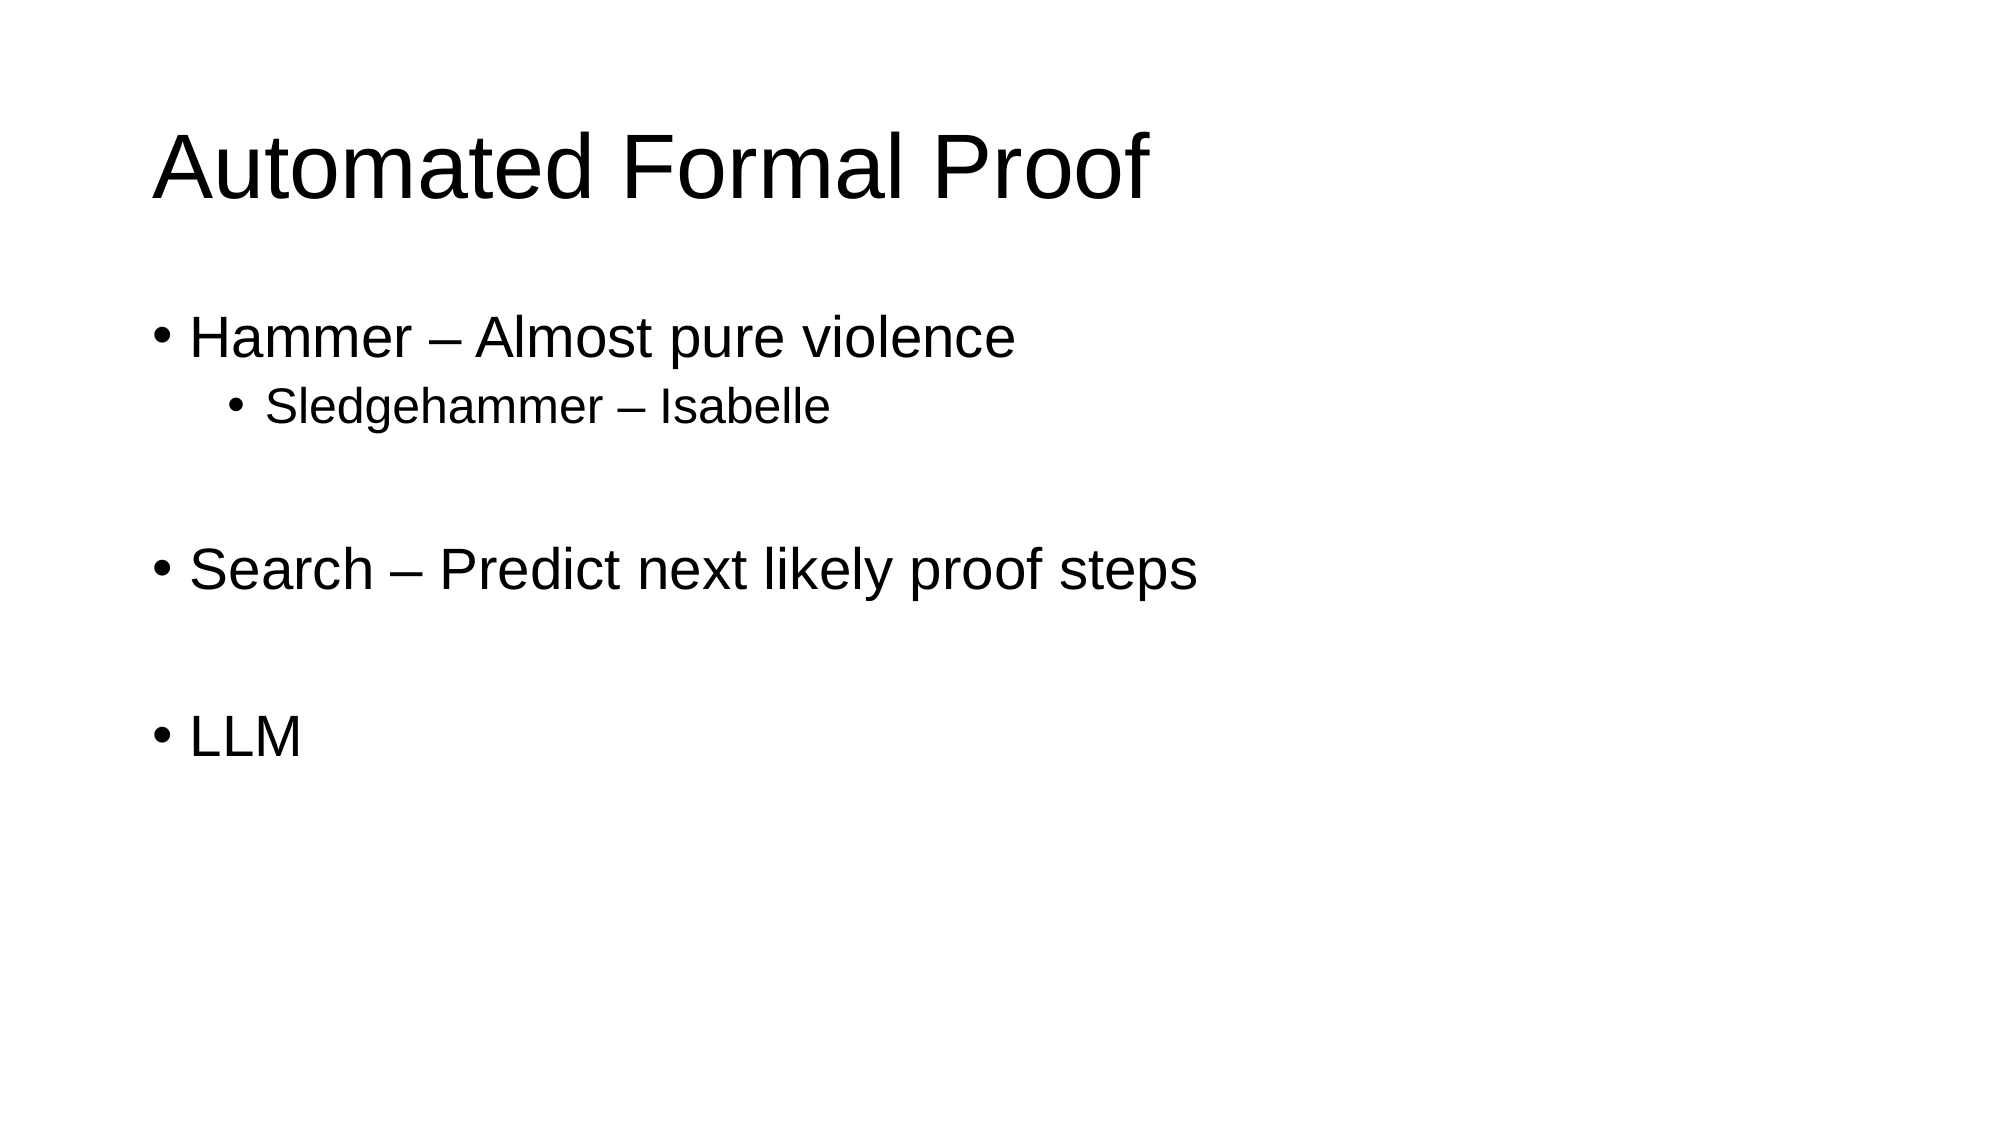

# Automated Formal Proof
Hammer – Almost pure violence
Sledgehammer – Isabelle

Search – Predict next likely proof steps

LLM